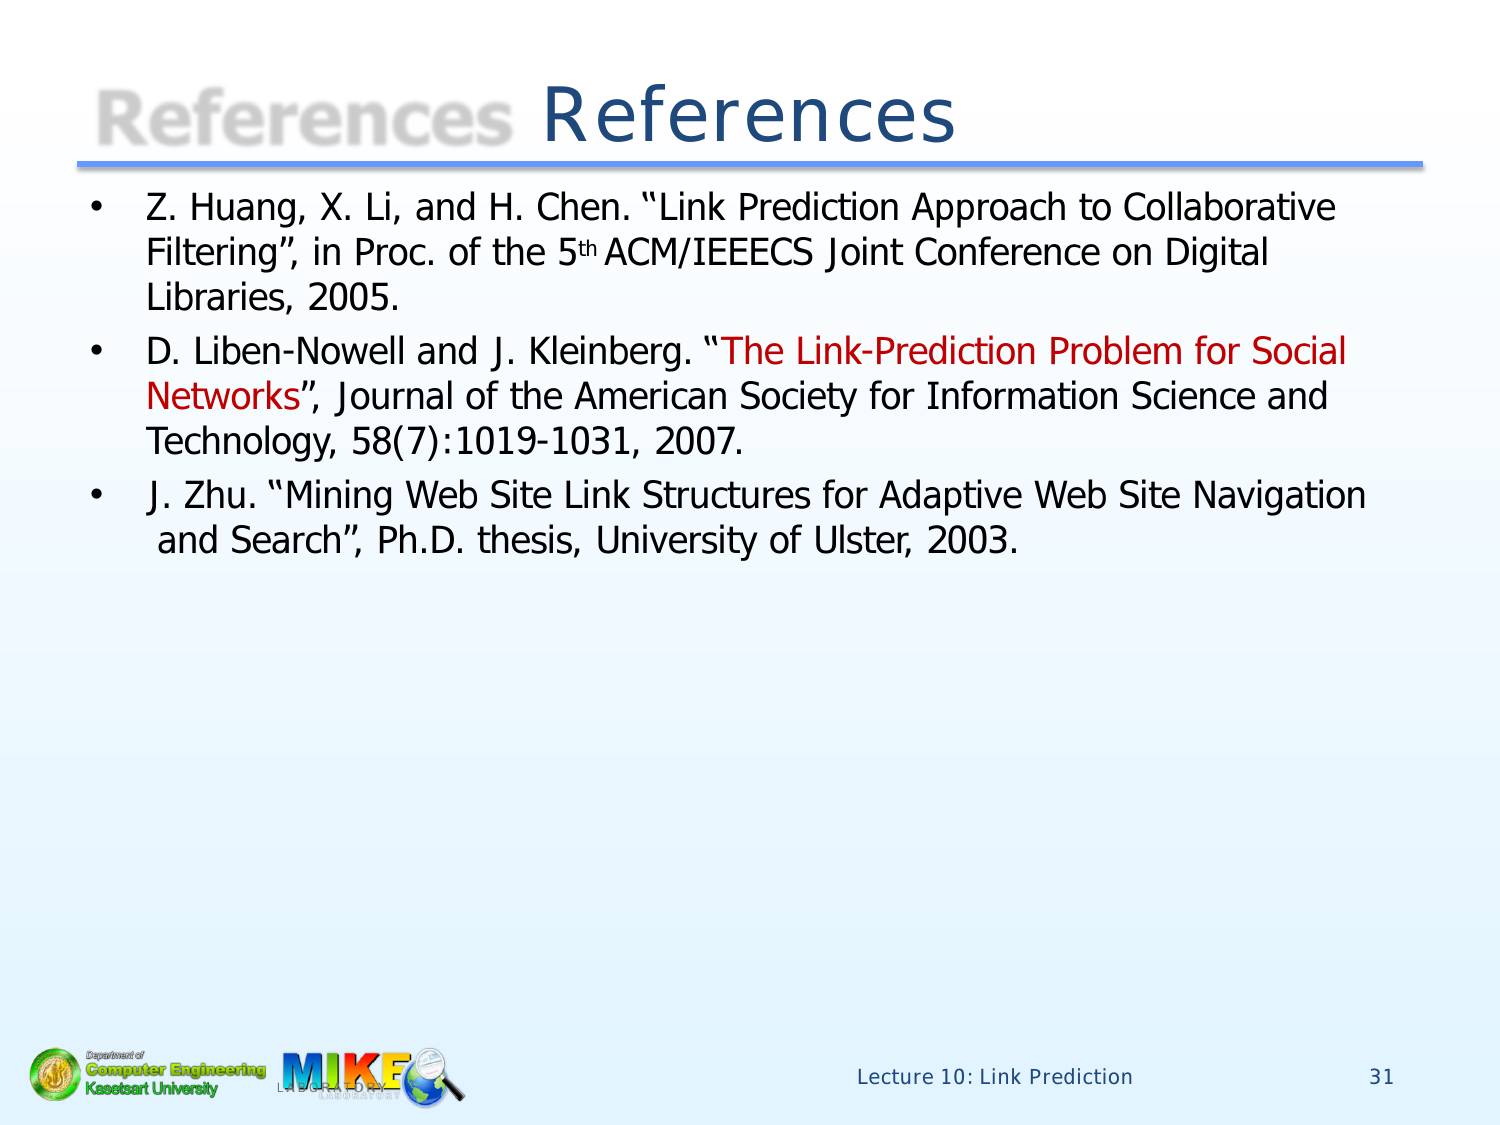

# References
Z. Huang, X. Li, and H. Chen. “Link Prediction Approach to Collaborative  Filtering”, in Proc. of the 5th ACM/IEEECS Joint Conference on Digital  Libraries, 2005.
D. Liben-Nowell and J. Kleinberg. “The Link-Prediction Problem for Social  Networks”, Journal of the American Society for Information Science and  Technology, 58(7):1019-1031, 2007.
J. Zhu. “Mining Web Site Link Structures for Adaptive Web Site Navigation  and Search”, Ph.D. thesis, University of Ulster, 2003.
Lecture 10: Link Prediction
31